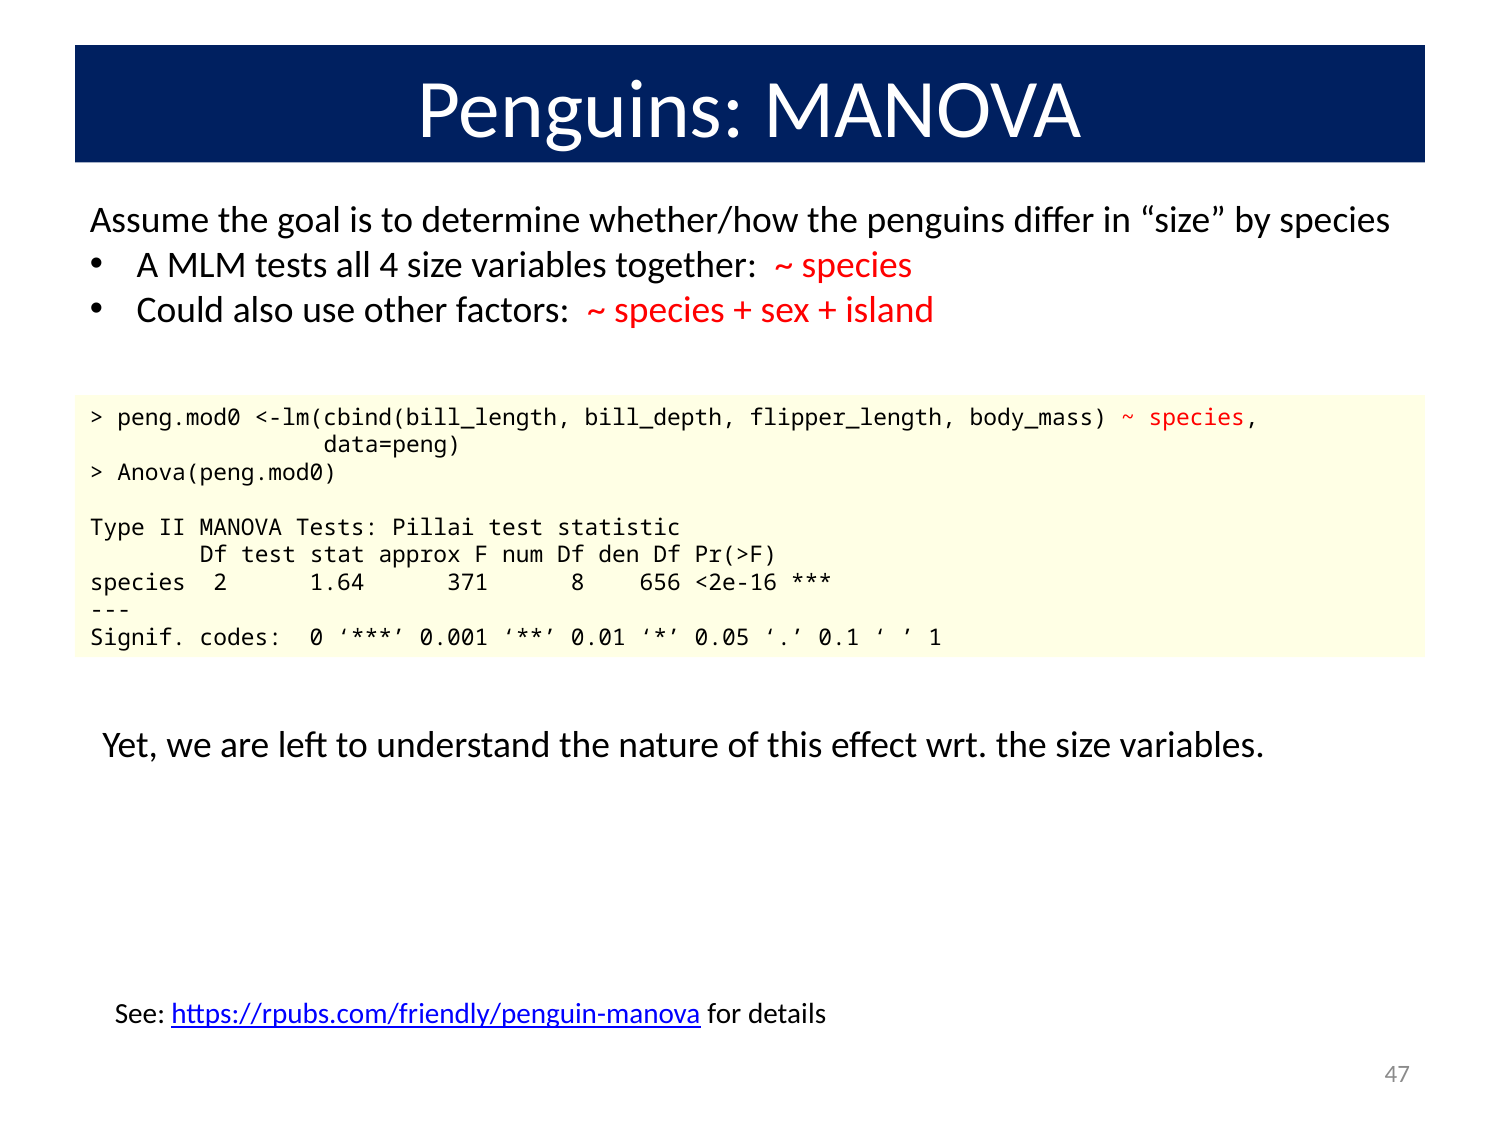

# Penguins: MANOVA
Assume the goal is to determine whether/how the penguins differ in “size” by species
A MLM tests all 4 size variables together:  ~ species
Could also use other factors:  ~ species + sex + island
> peng.mod0 <-lm(cbind(bill_length, bill_depth, flipper_length, body_mass) ~ species,
                 data=peng)
> Anova(peng.mod0)

Type II MANOVA Tests: Pillai test statistic
        Df test stat approx F num Df den Df Pr(>F)
species  2      1.64      371      8    656 <2e-16 ***
---
Signif. codes:  0 ‘***’ 0.001 ‘**’ 0.01 ‘*’ 0.05 ‘.’ 0.1 ‘ ’ 1
Yet, we are left to understand the nature of this effect wrt. the size variables.
See: https://rpubs.com/friendly/penguin-manova for details
47